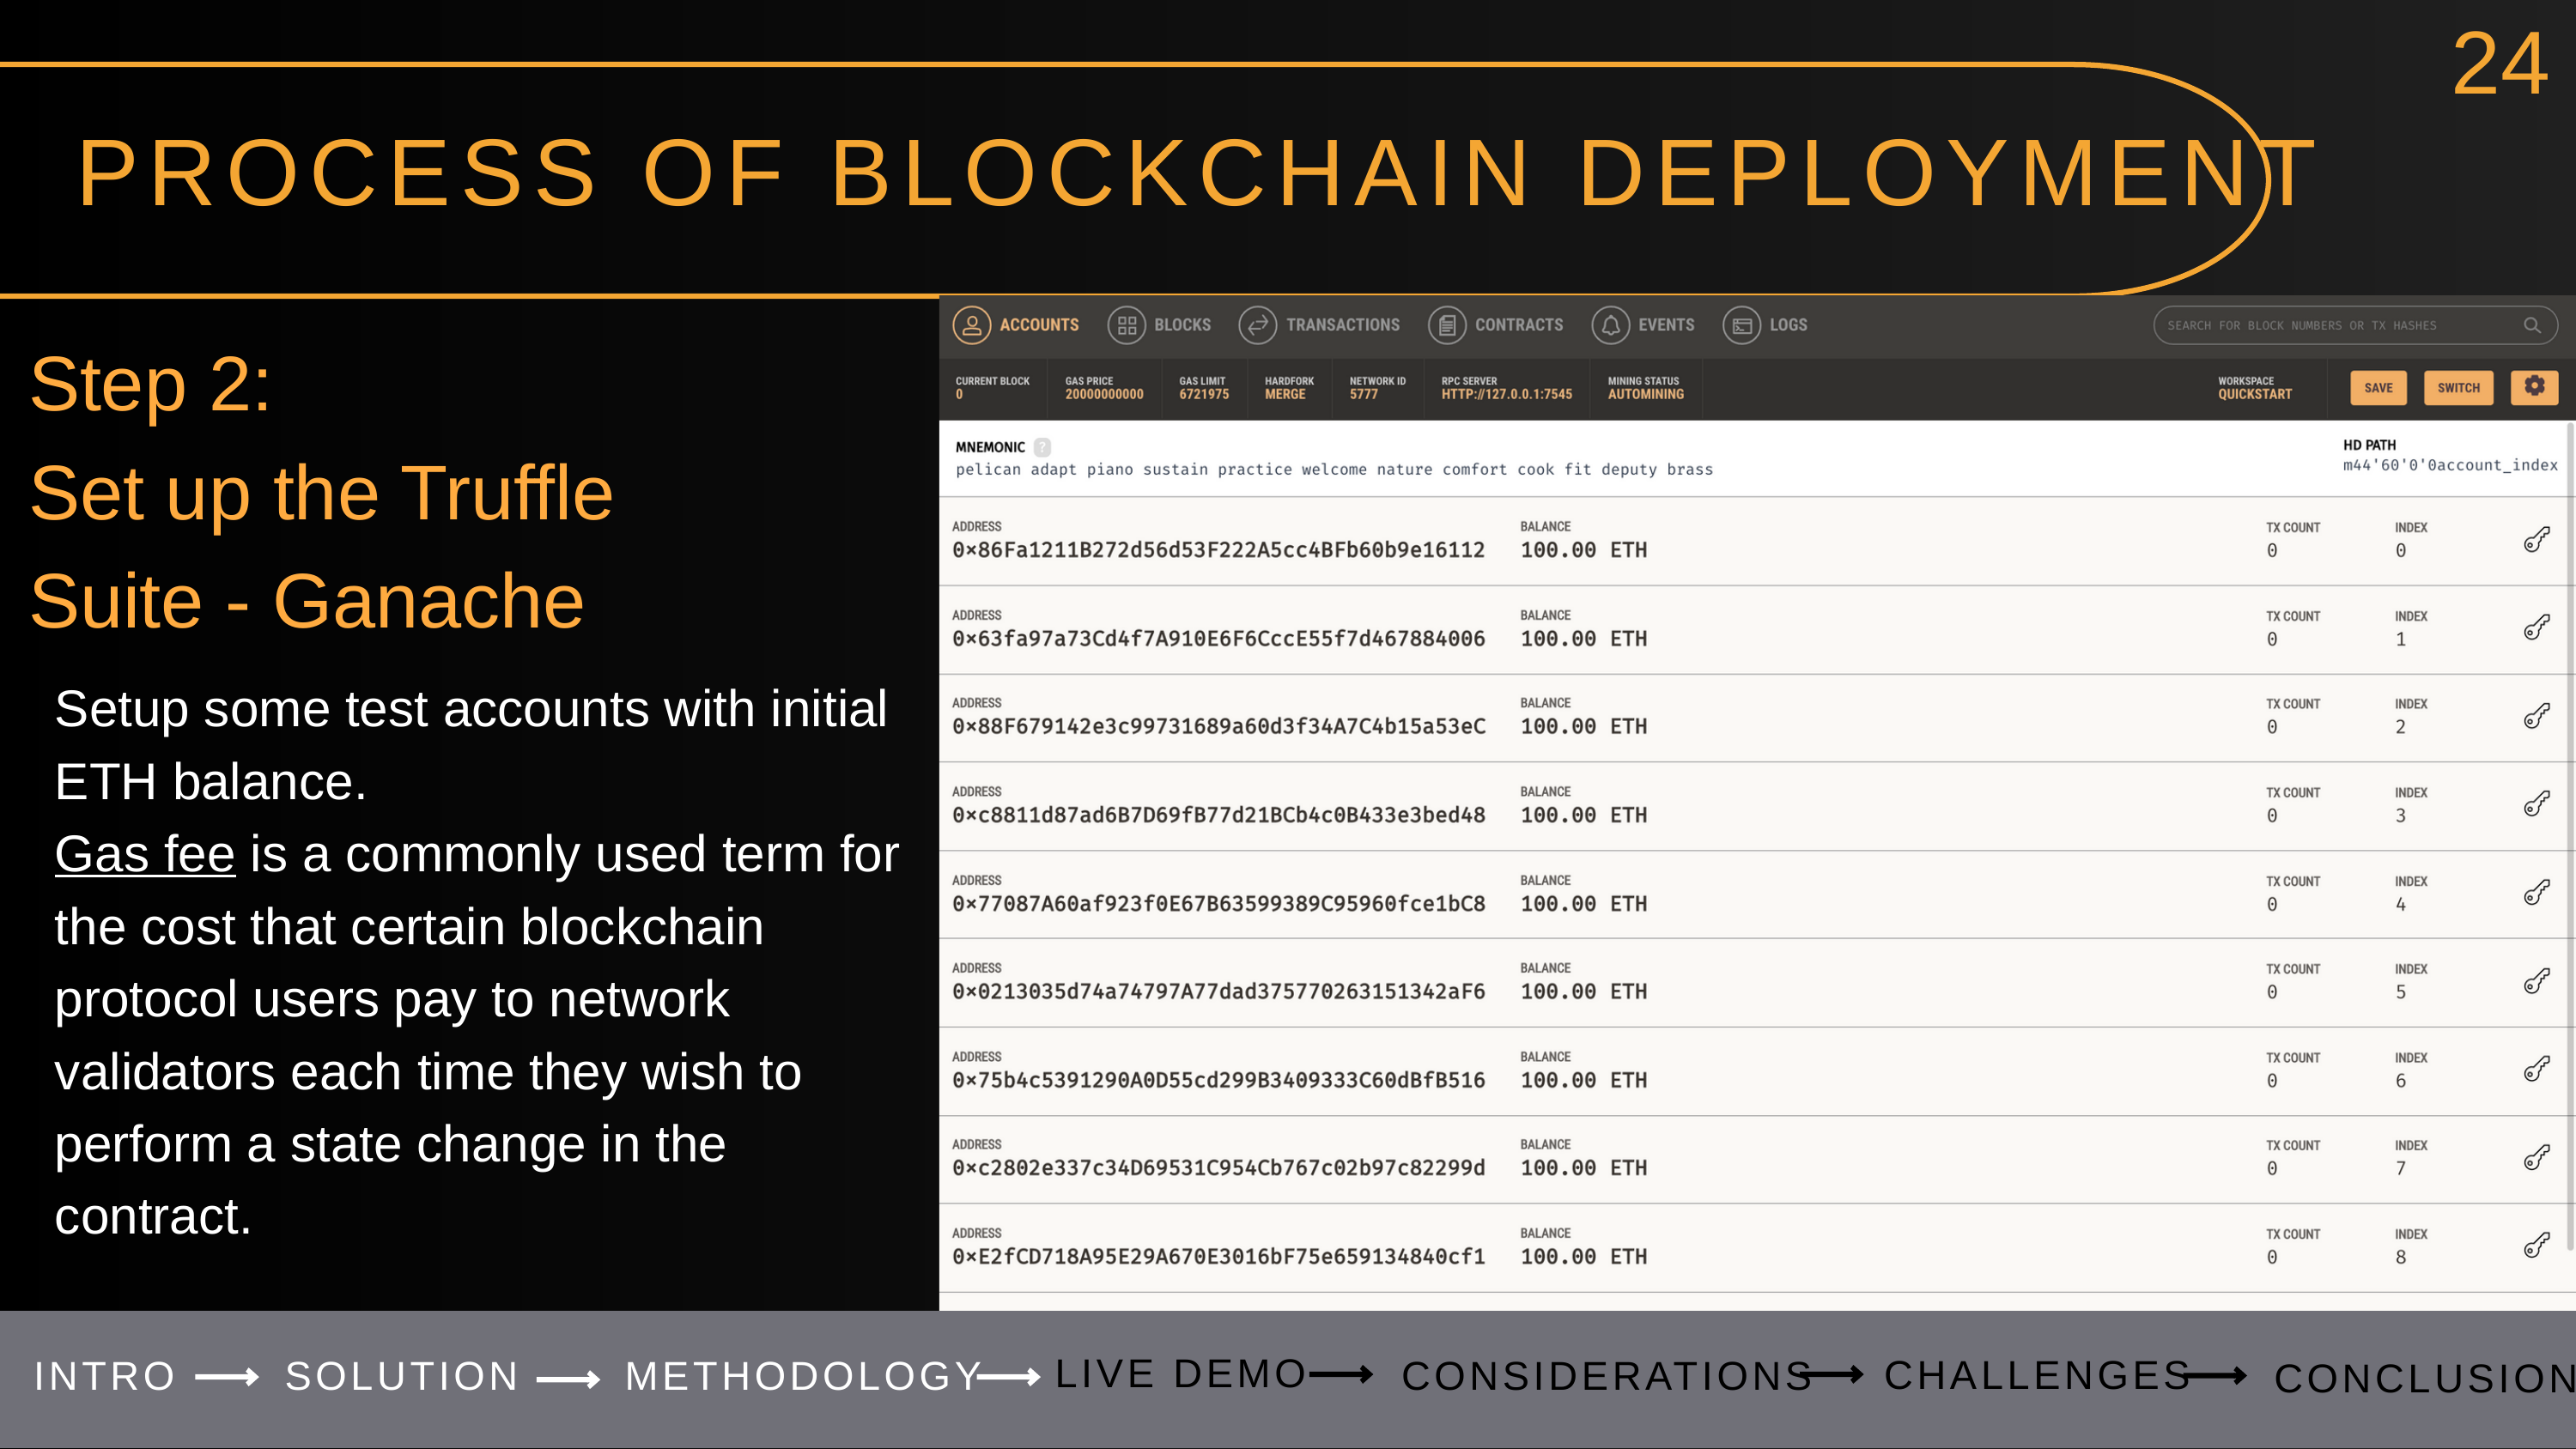

24

PROCESS OF BLOCKCHAIN DEPLOYMENT

Step 2:
Set up the Truffle Suite - Ganache
Setup some test accounts with initial ETH balance.
Gas fee is a commonly used term for the cost that certain blockchain protocol users pay to network validators each time they wish to perform a state change in the contract.

LIVE DEMO
CHALLENGES
INTRO
SOLUTION
METHODOLOGY
CONSIDERATIONS
CONCLUSION